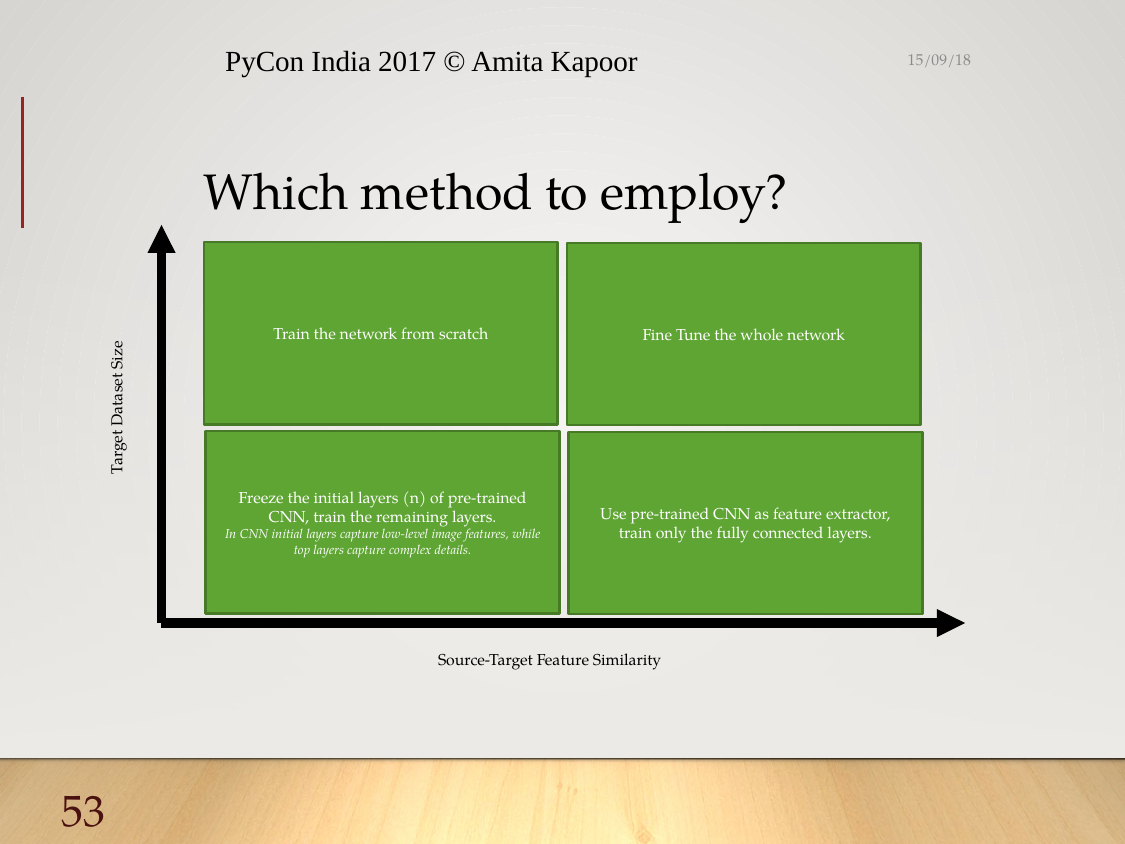

PyCon India 2017 © Amita Kapoor
15/09/18
# Which method to employ?
Train the network from scratch
Fine Tune the whole network
Target Dataset Size
Freeze the initial layers (n) of pre-trained CNN, train the remaining layers.
In CNN initial layers capture low-level image features, while top layers capture complex details.
Use pre-trained CNN as feature extractor, train only the fully connected layers.
Source-Target Feature Similarity
53